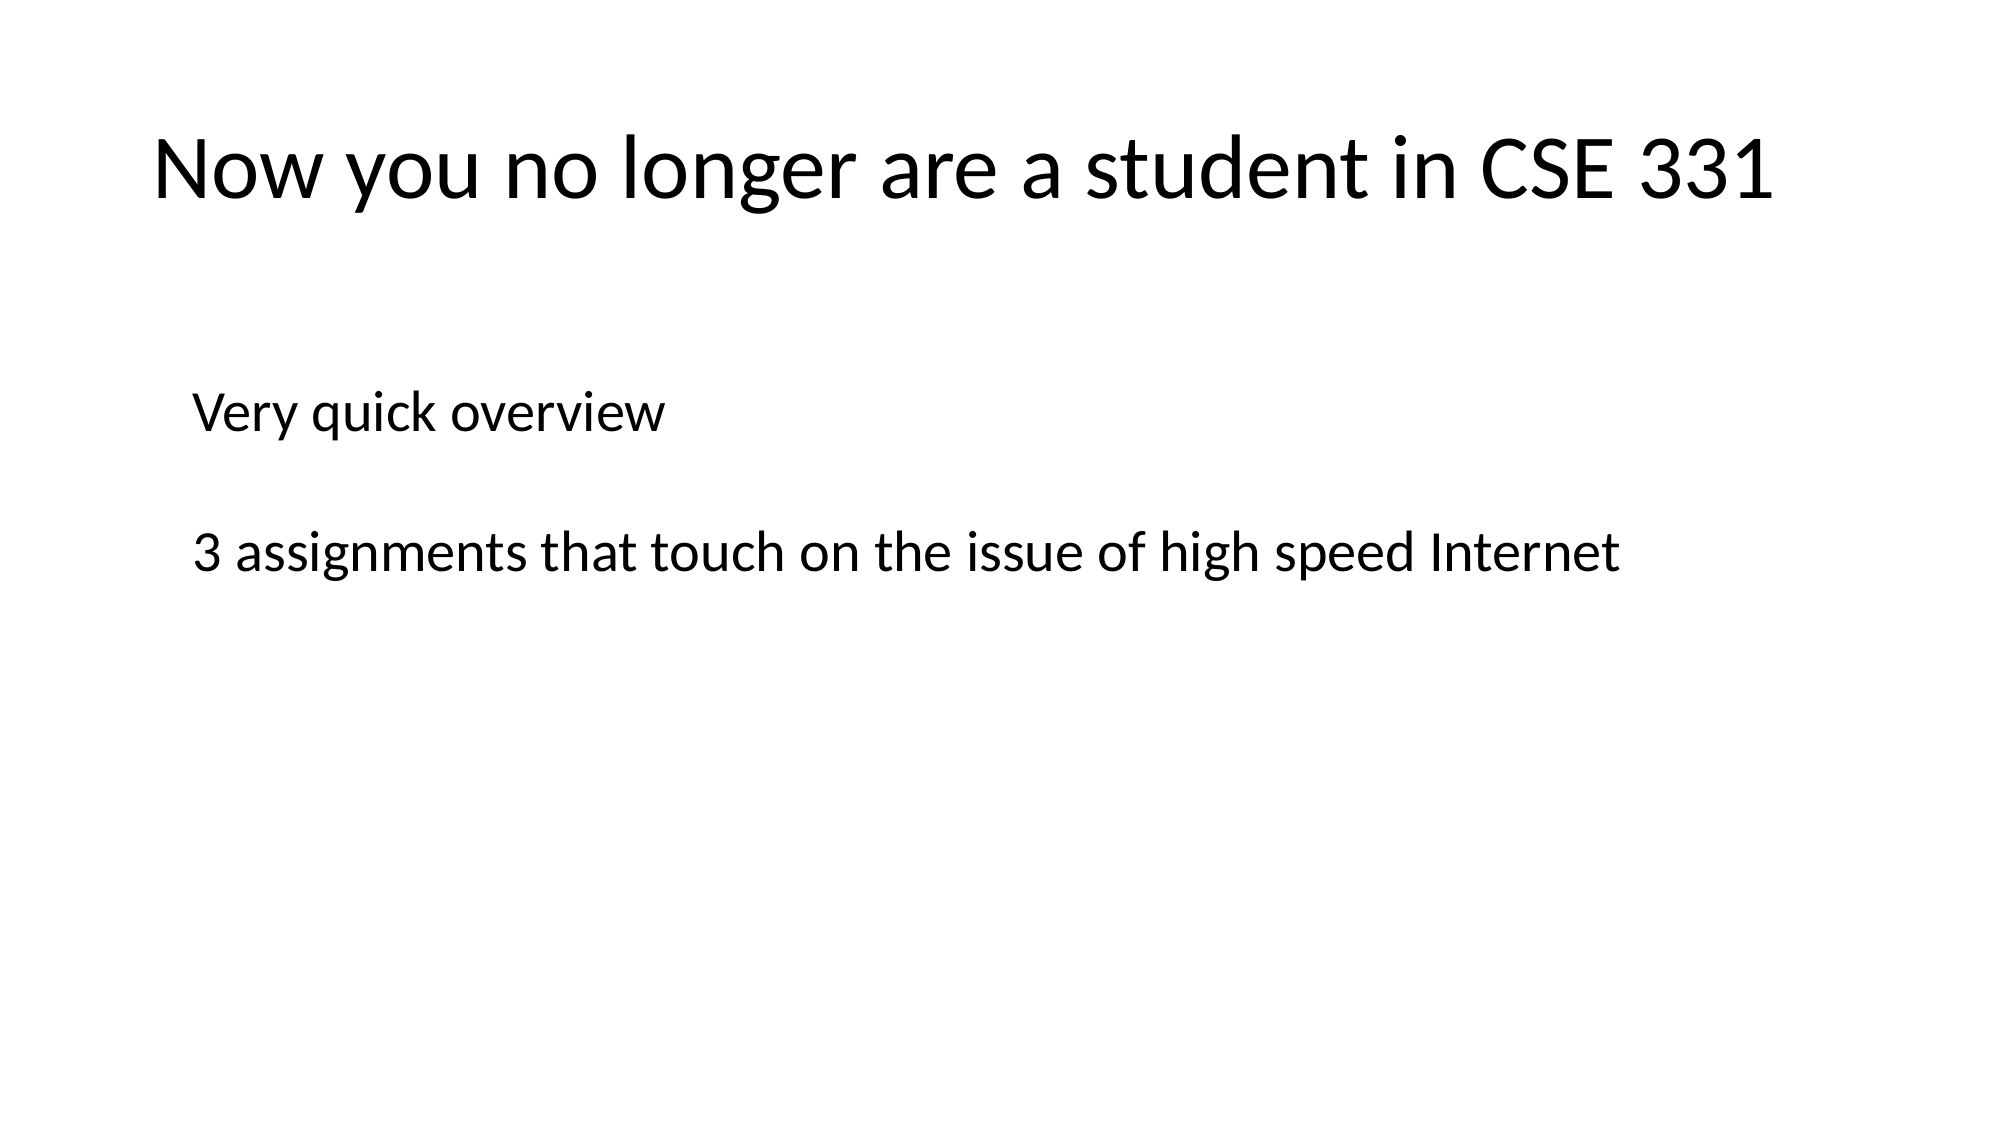

# Now you no longer are a student in CSE 331
Very quick overview

3 assignments that touch on the issue of high speed Internet